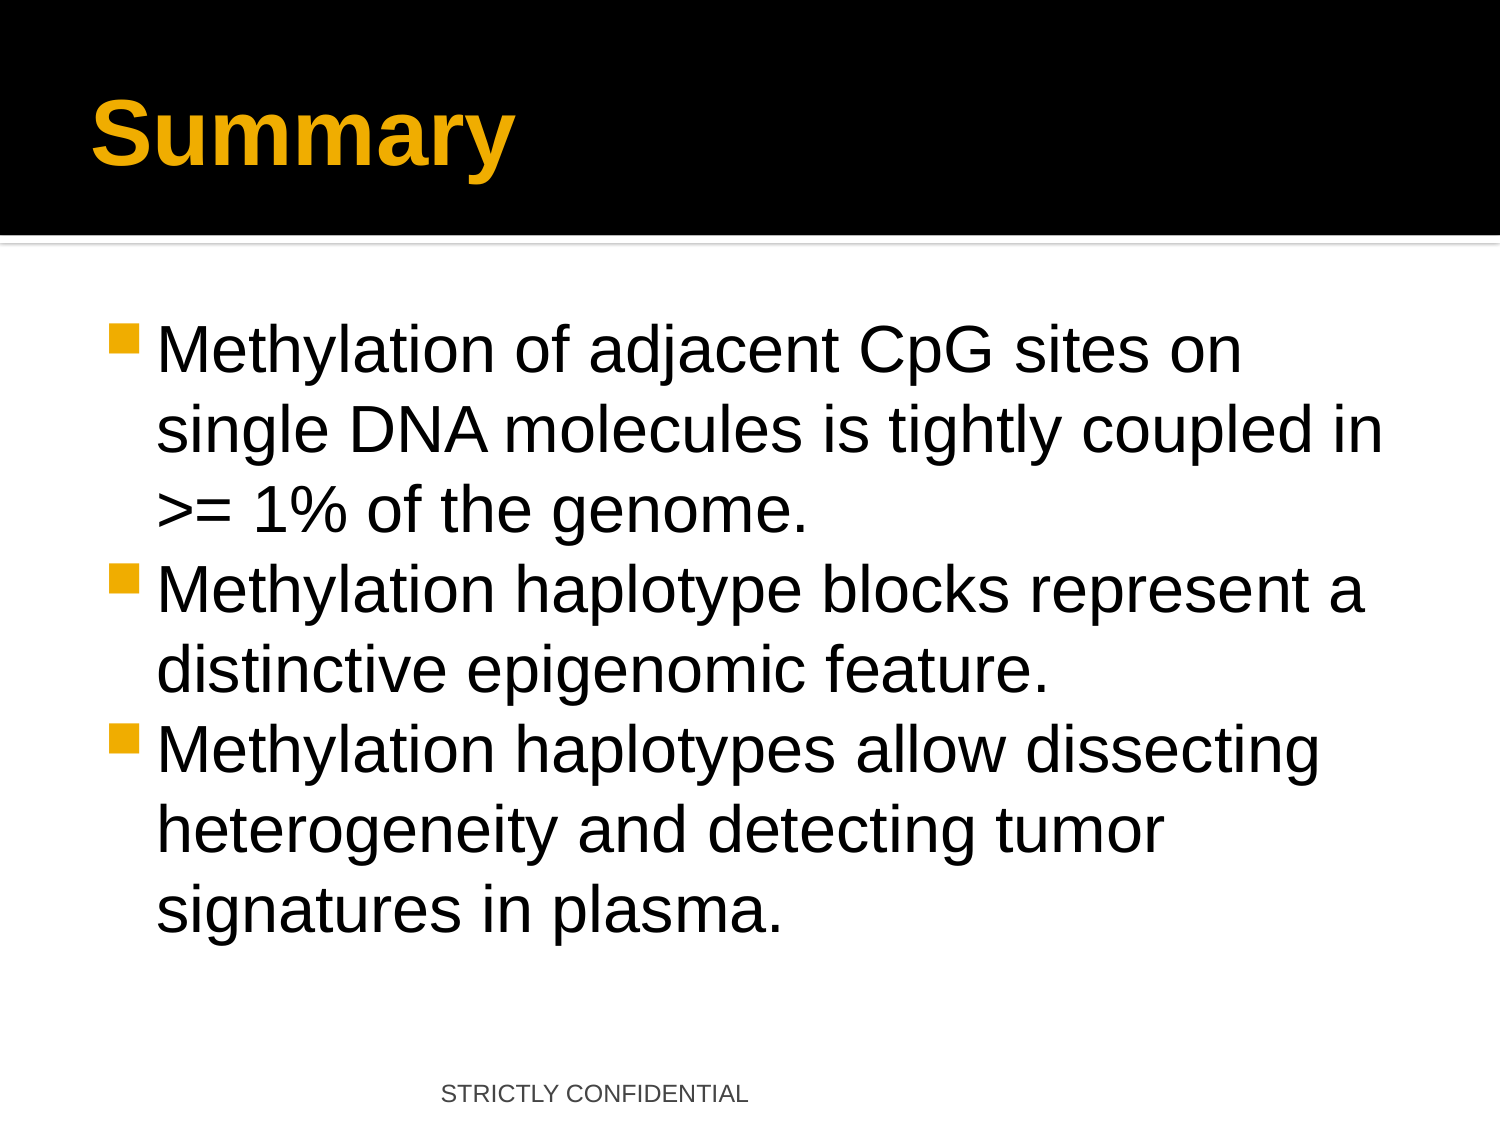

# Summary
Methylation of adjacent CpG sites on single DNA molecules is tightly coupled in >= 1% of the genome.
Methylation haplotype blocks represent a distinctive epigenomic feature.
Methylation haplotypes allow dissecting heterogeneity and detecting tumor signatures in plasma.
STRICTLY CONFIDENTIAL